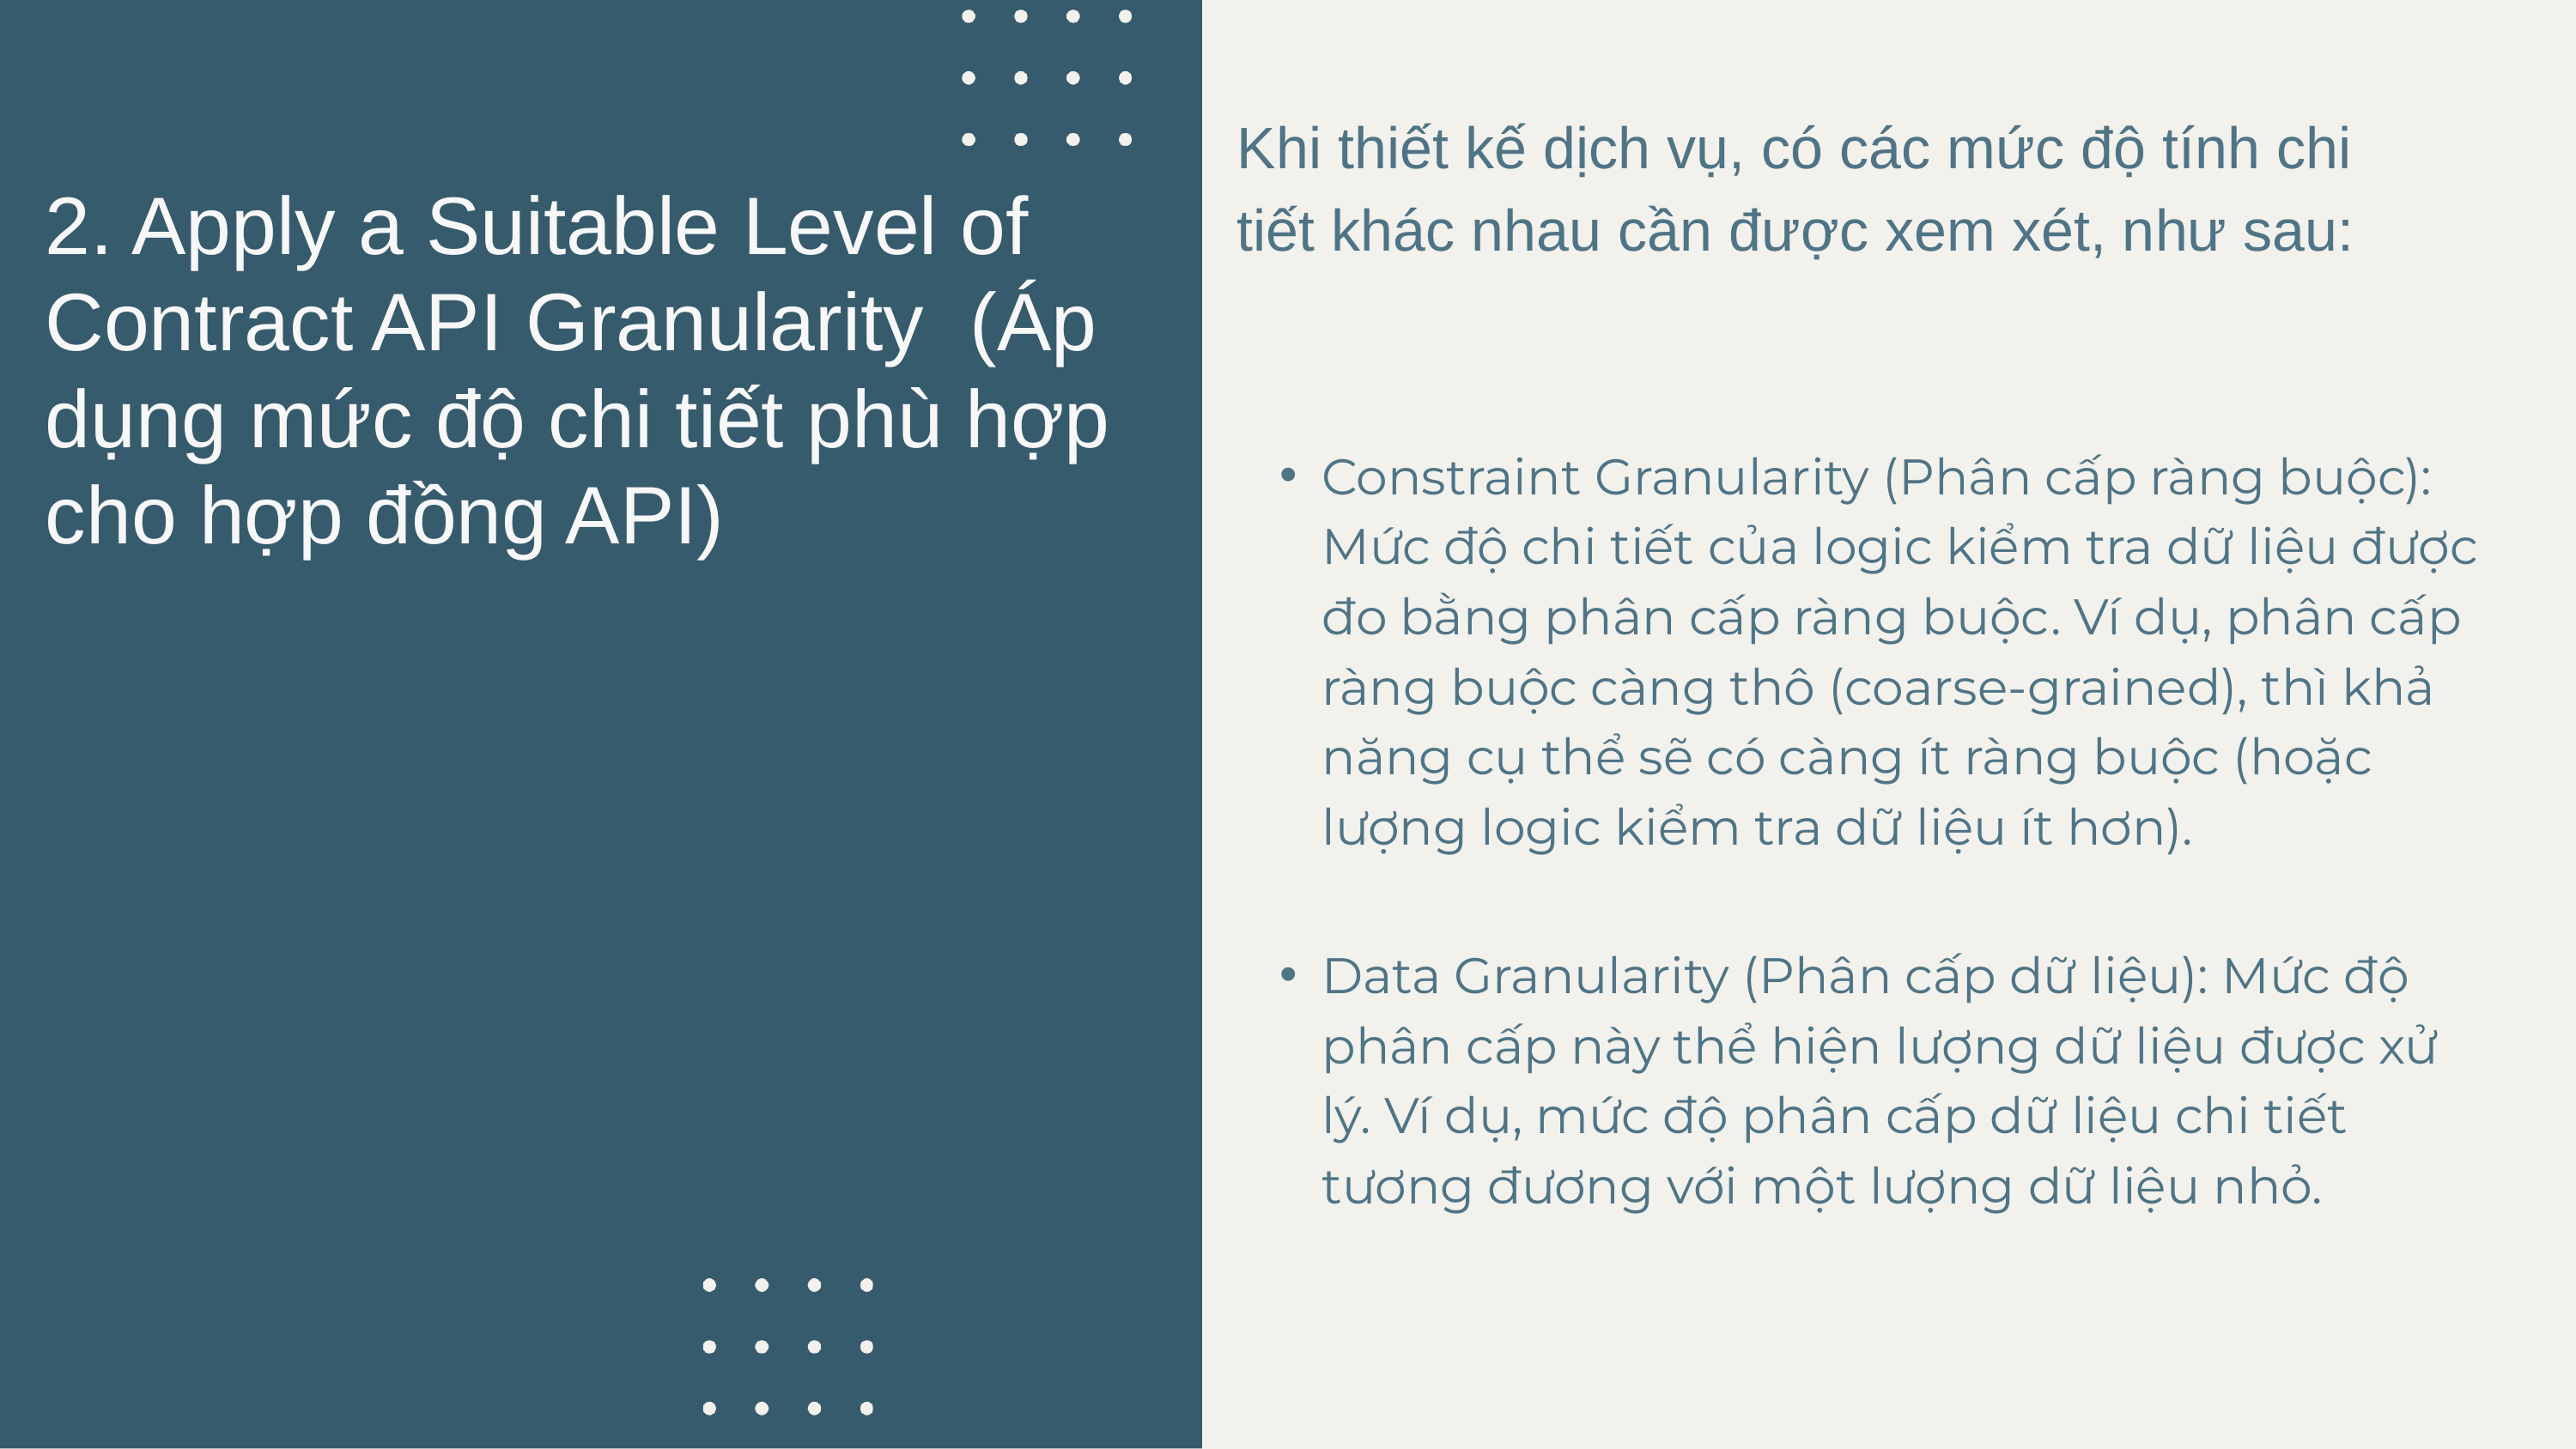

Khi thiết kế dịch vụ, có các mức độ tính chi tiết khác nhau cần được xem xét, như sau:

2. Apply a Suitable Level of Contract API Granularity  (Áp dụng mức độ chi tiết phù hợp cho hợp đồng API)
Constraint Granularity (Phân cấp ràng buộc): Mức độ chi tiết của logic kiểm tra dữ liệu được đo bằng phân cấp ràng buộc. Ví dụ, phân cấp ràng buộc càng thô (coarse-grained), thì khả năng cụ thể sẽ có càng ít ràng buộc (hoặc lượng logic kiểm tra dữ liệu ít hơn).

Data Granularity (Phân cấp dữ liệu): Mức độ phân cấp này thể hiện lượng dữ liệu được xử lý. Ví dụ, mức độ phân cấp dữ liệu chi tiết tương đương với một lượng dữ liệu nhỏ.